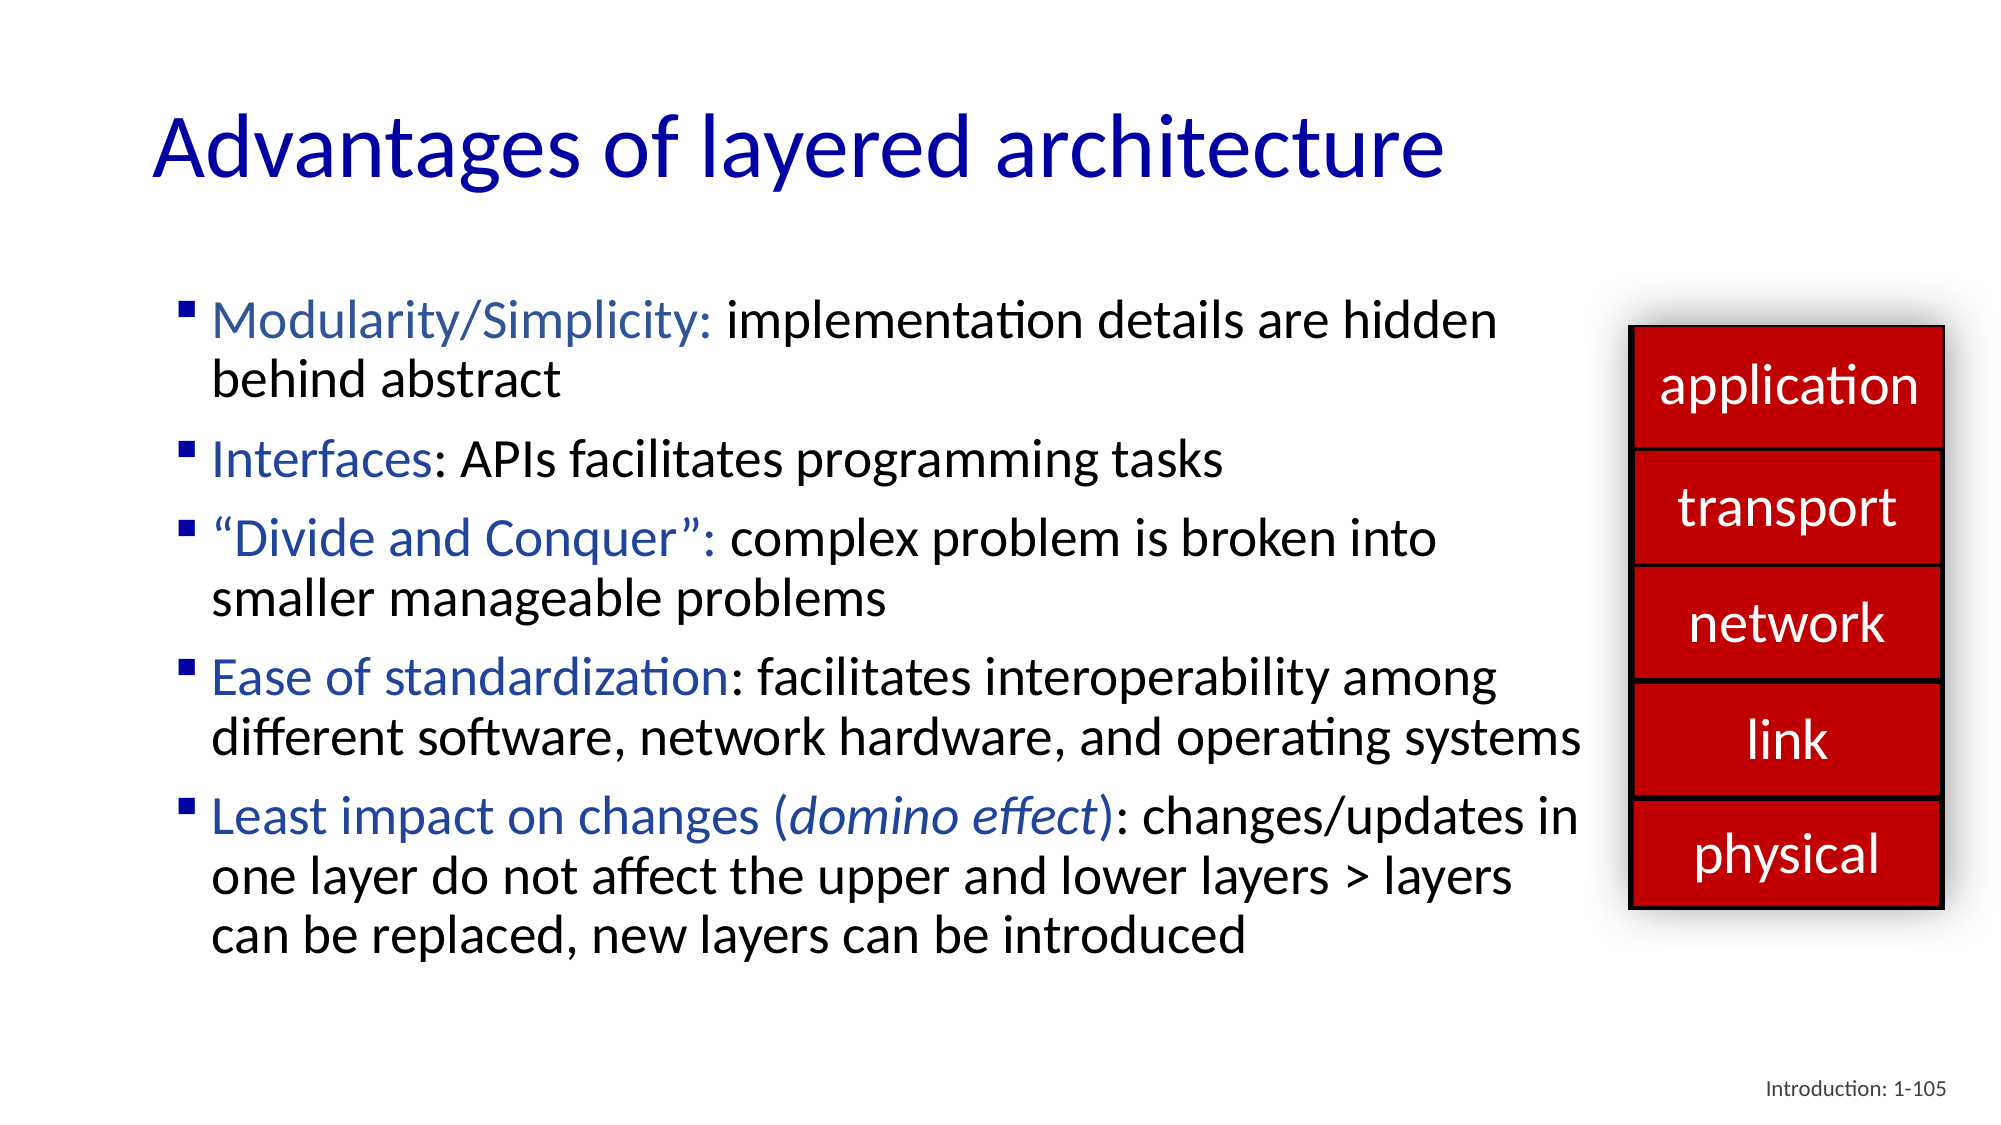

# Advantages of layered architecture
Modularity/Simplicity: implementation details are hidden behind abstract
Interfaces: APIs facilitates programming tasks
“Divide and Conquer”: complex problem is broken into smaller manageable problems
Ease of standardization: facilitates interoperability among different software, network hardware, and operating systems
Least impact on changes (domino effect): changes/updates in one layer do not affect the upper and lower layers ­> layers can be replaced, new layers can be introduced

application

application

transport
transport

network
network

link
link

physical
physical
Introduction: 1-105